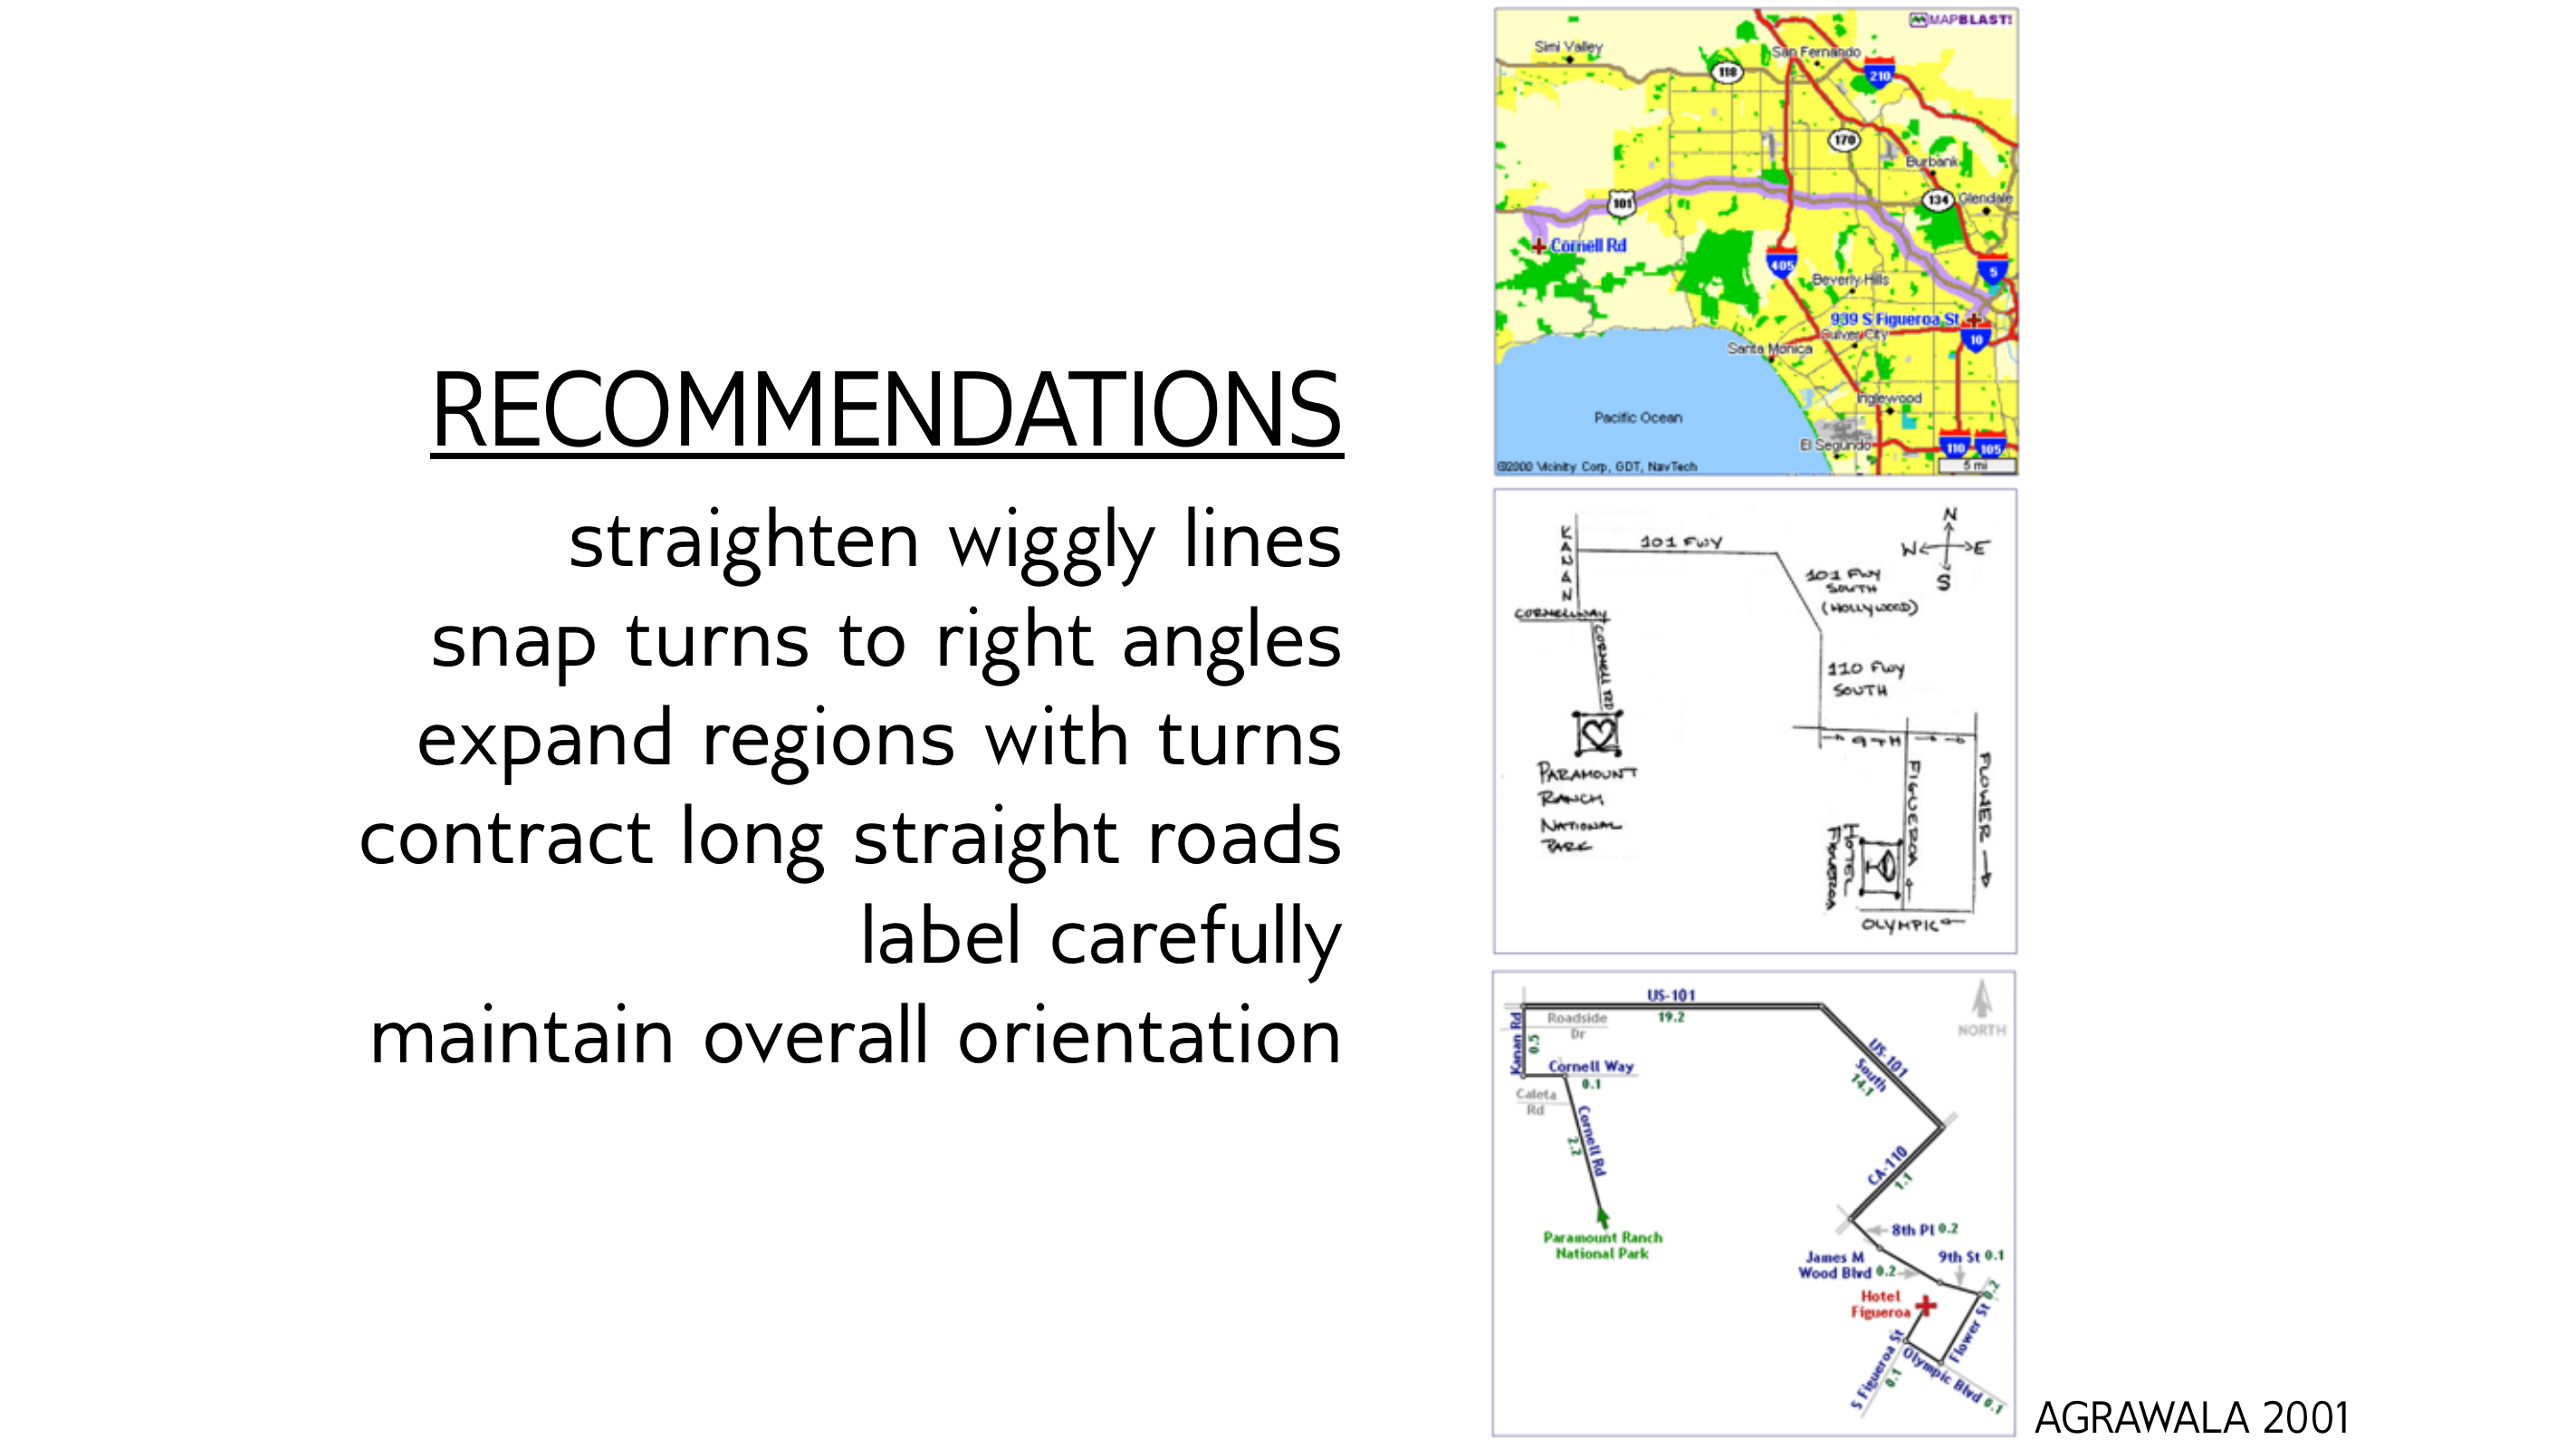

Recommendations
straighten wiggly lines
snap turns to right angles
expand regions with turns
contract long straight roads
label carefully
maintain overall orientation
Agrawala 2001